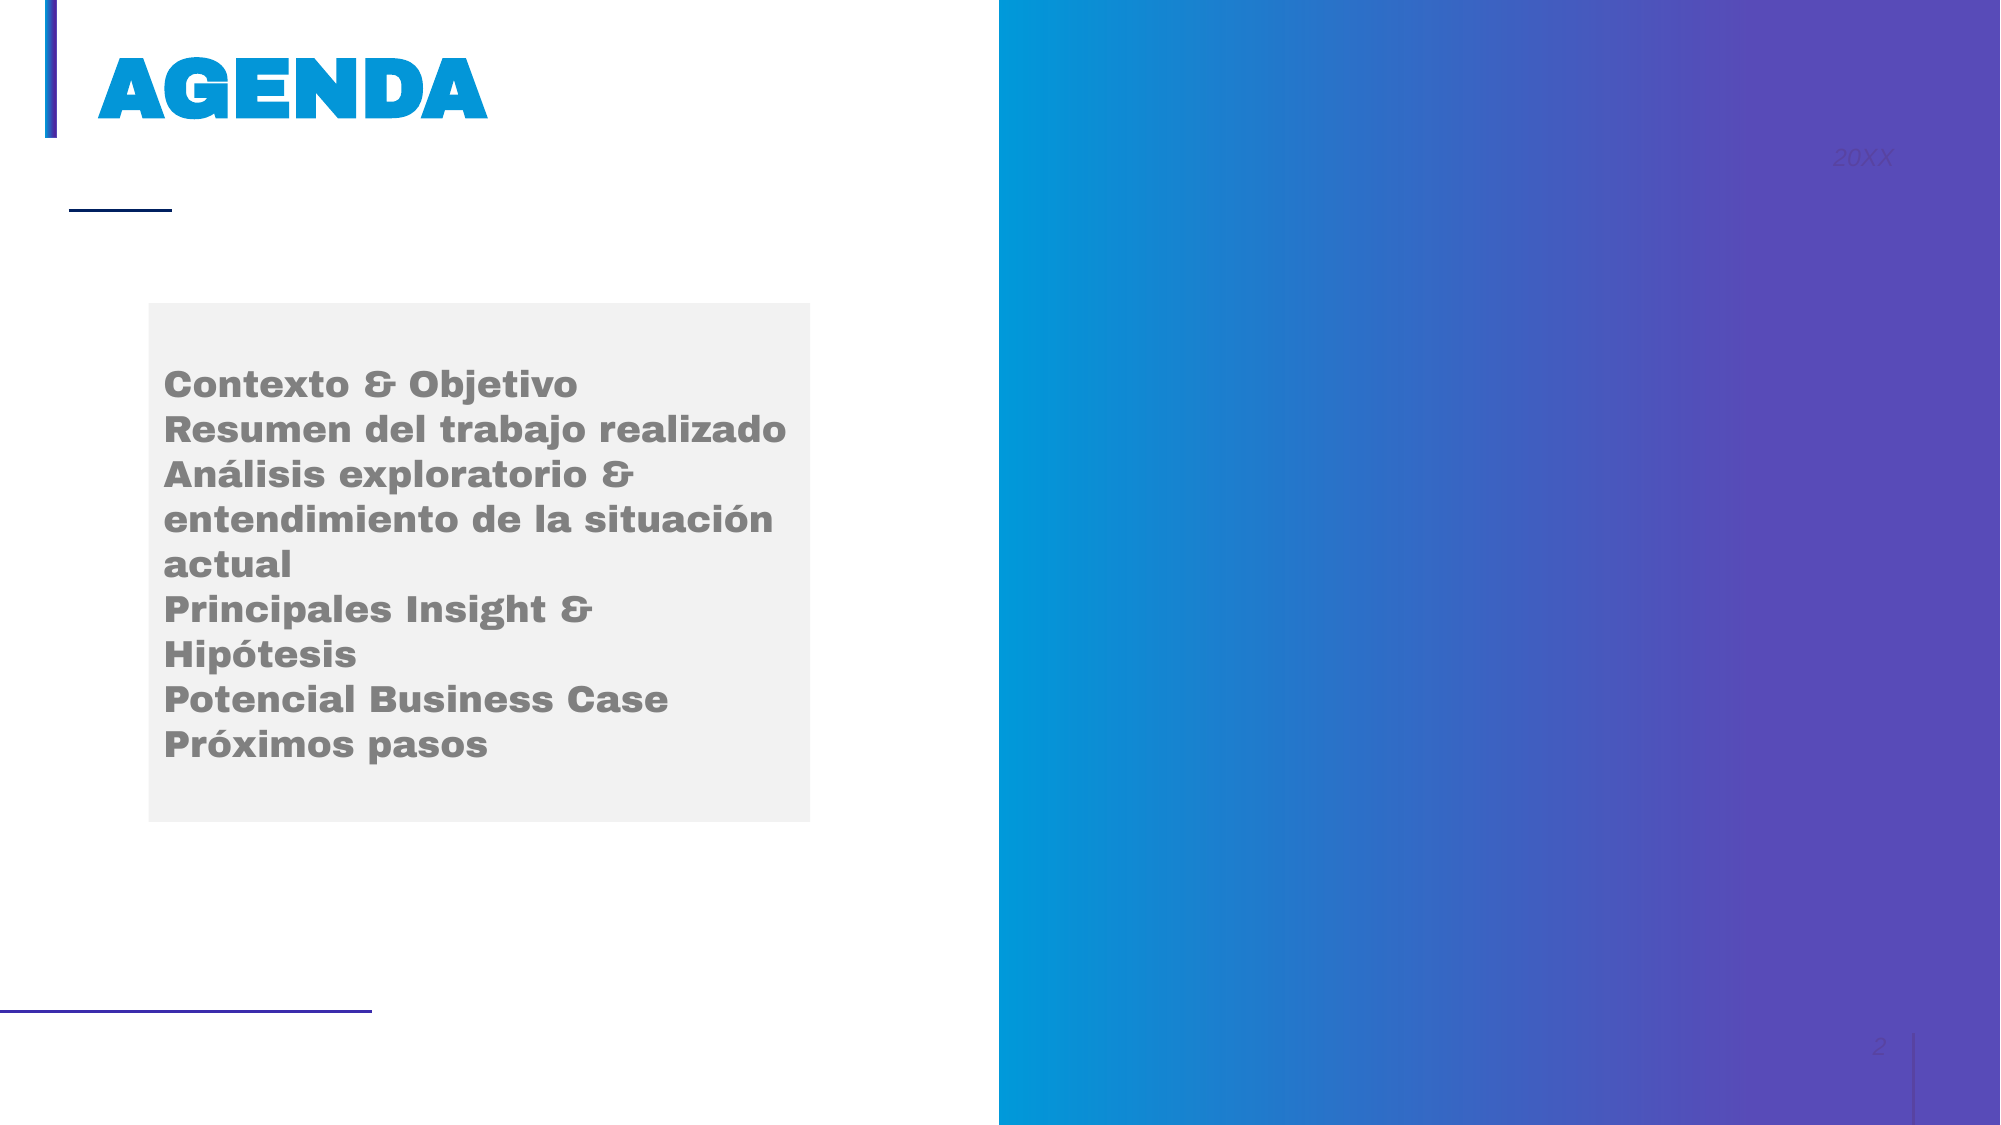

CONTENIDO
DIAPOSITIVA

AGENDA

20XX
Contexto & Objetivo
Resumen del trabajo realizado
Análisis exploratorio & entendimiento de la situación actual
Principales Insight & Hipótesis
Potencial Business Case
Próximos pasos
2